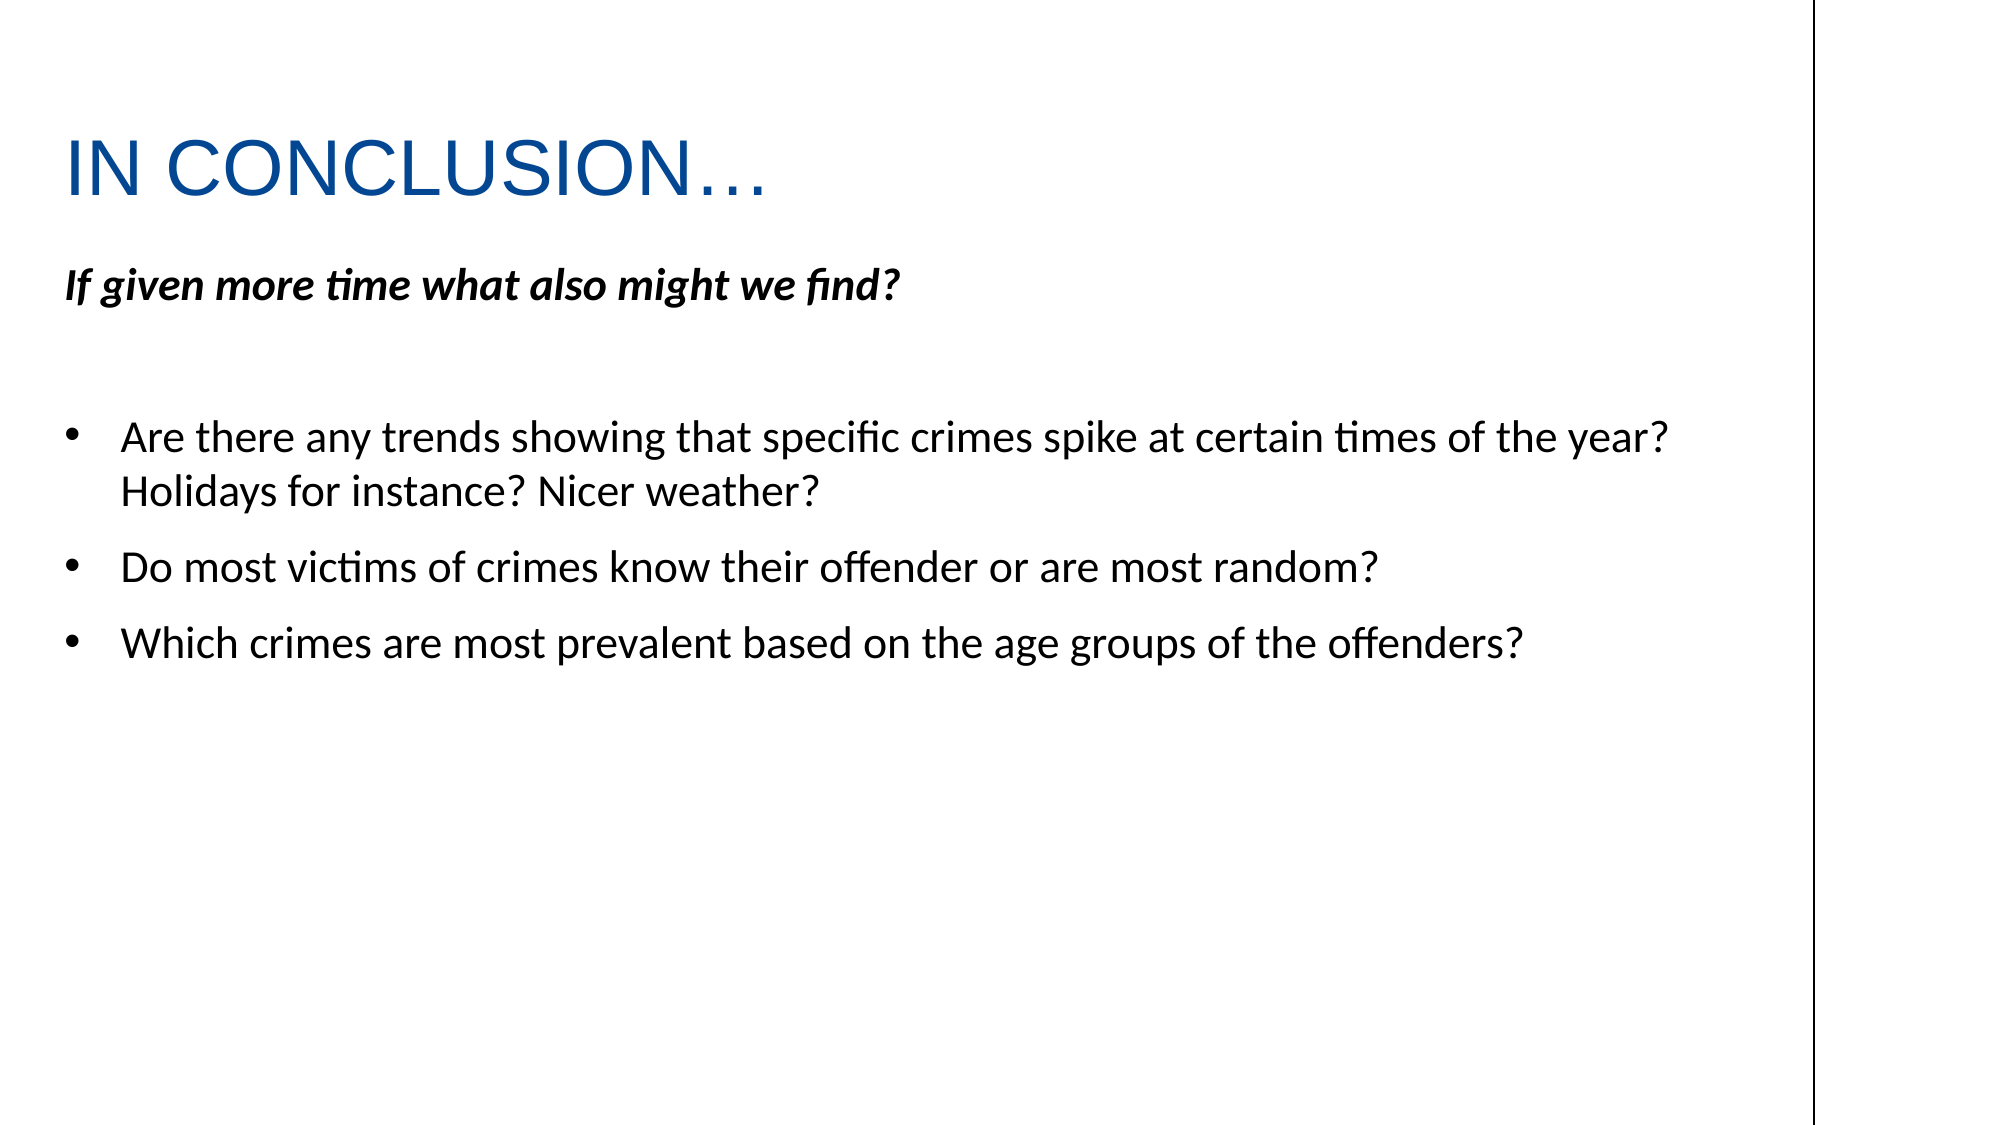

# In conclusion…
If given more time what also might we find?

Are there any trends showing that specific crimes spike at certain times of the year? Holidays for instance? Nicer weather?
Do most victims of crimes know their offender or are most random?
Which crimes are most prevalent based on the age groups of the offenders?